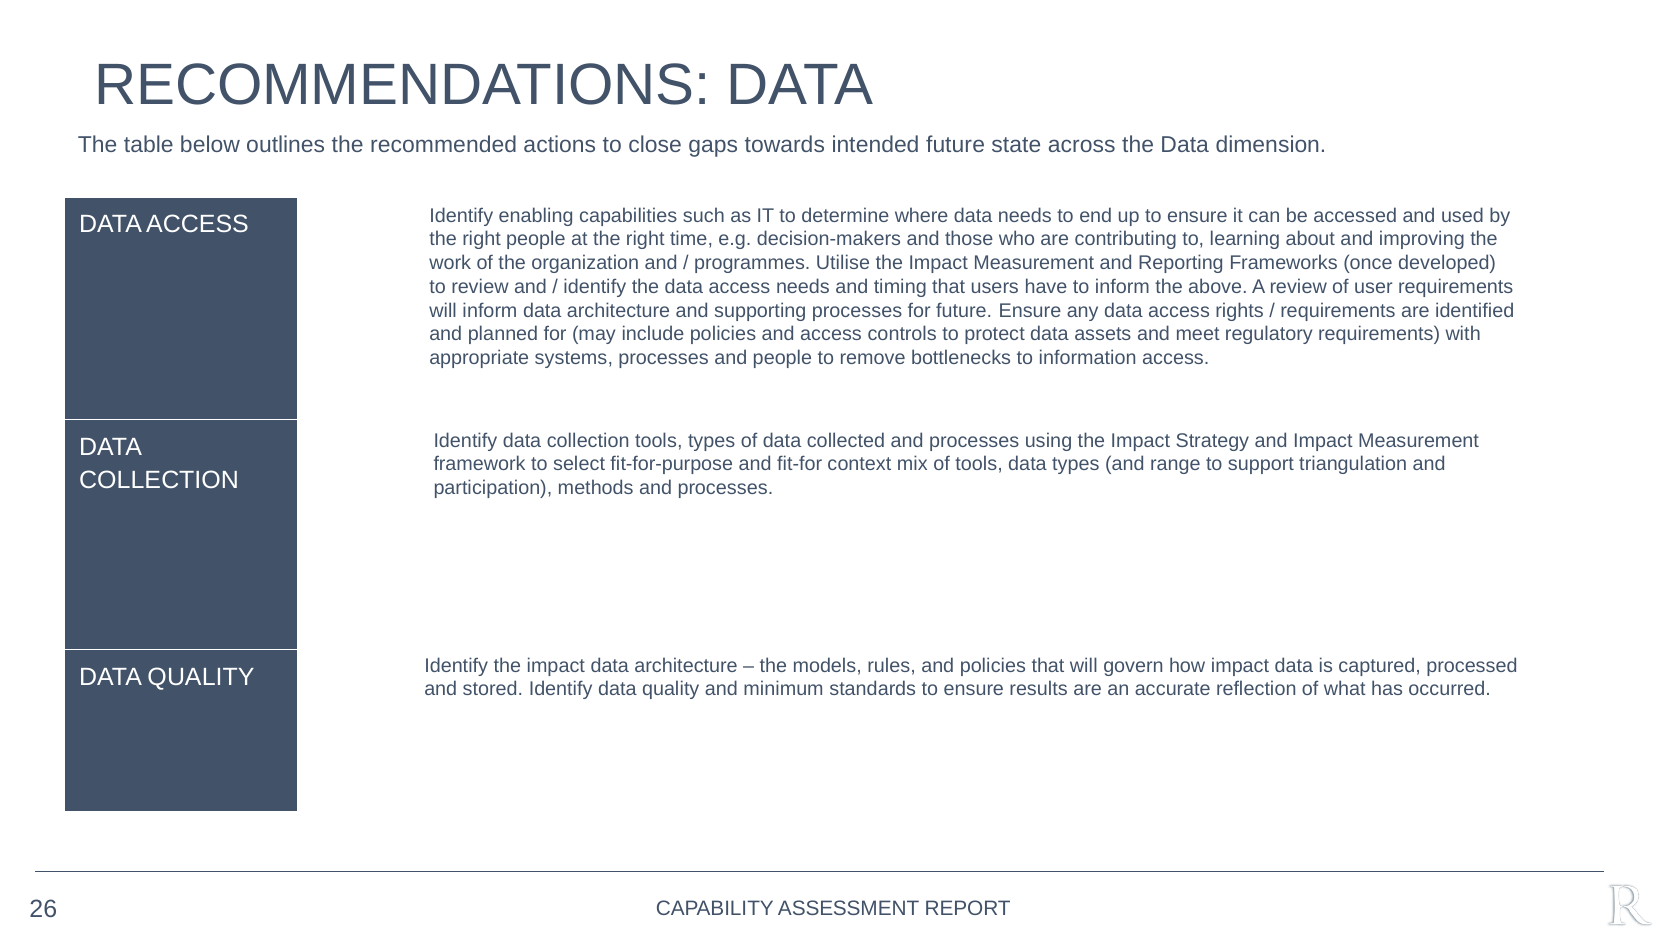

# Recommendations: DATA
The table below outlines the recommended actions to close gaps towards intended future state across the Data dimension.
Identify enabling capabilities such as IT to determine where data needs to end up to ensure it can be accessed and used by
the right people at the right time, e.g. decision-makers and those who are contributing to, learning about and improving the
work of the organization and / programmes. Utilise the Impact Measurement and Reporting Frameworks (once developed)
to review and / identify the data access needs and timing that users have to inform the above. A review of user requirements
will inform data architecture and supporting processes for future. ​Ensure any data access rights / requirements are identified
and planned for (may include policies and access controls to protect data assets and meet regulatory requirements) with
appropriate systems, processes and people to remove bottlenecks to information access. ​
| DATA ACCESS |  |
| --- | --- |
| DATA COLLECTION |  |
| DATA QUALITY |  |
Identify data collection tools, types of data collected and processes using the Impact Strategy and Impact Measurement
framework to select fit-for-purpose and fit-for context mix of tools, data types (and range to support triangulation and
participation), methods and processes.
Identify the impact data architecture – the models, rules, and policies that will govern how impact data is captured, processed
and stored. ​Identify data quality and minimum standards to ensure results are an accurate reflection of what has occurred.
26
Capability ASSESSMENT Report